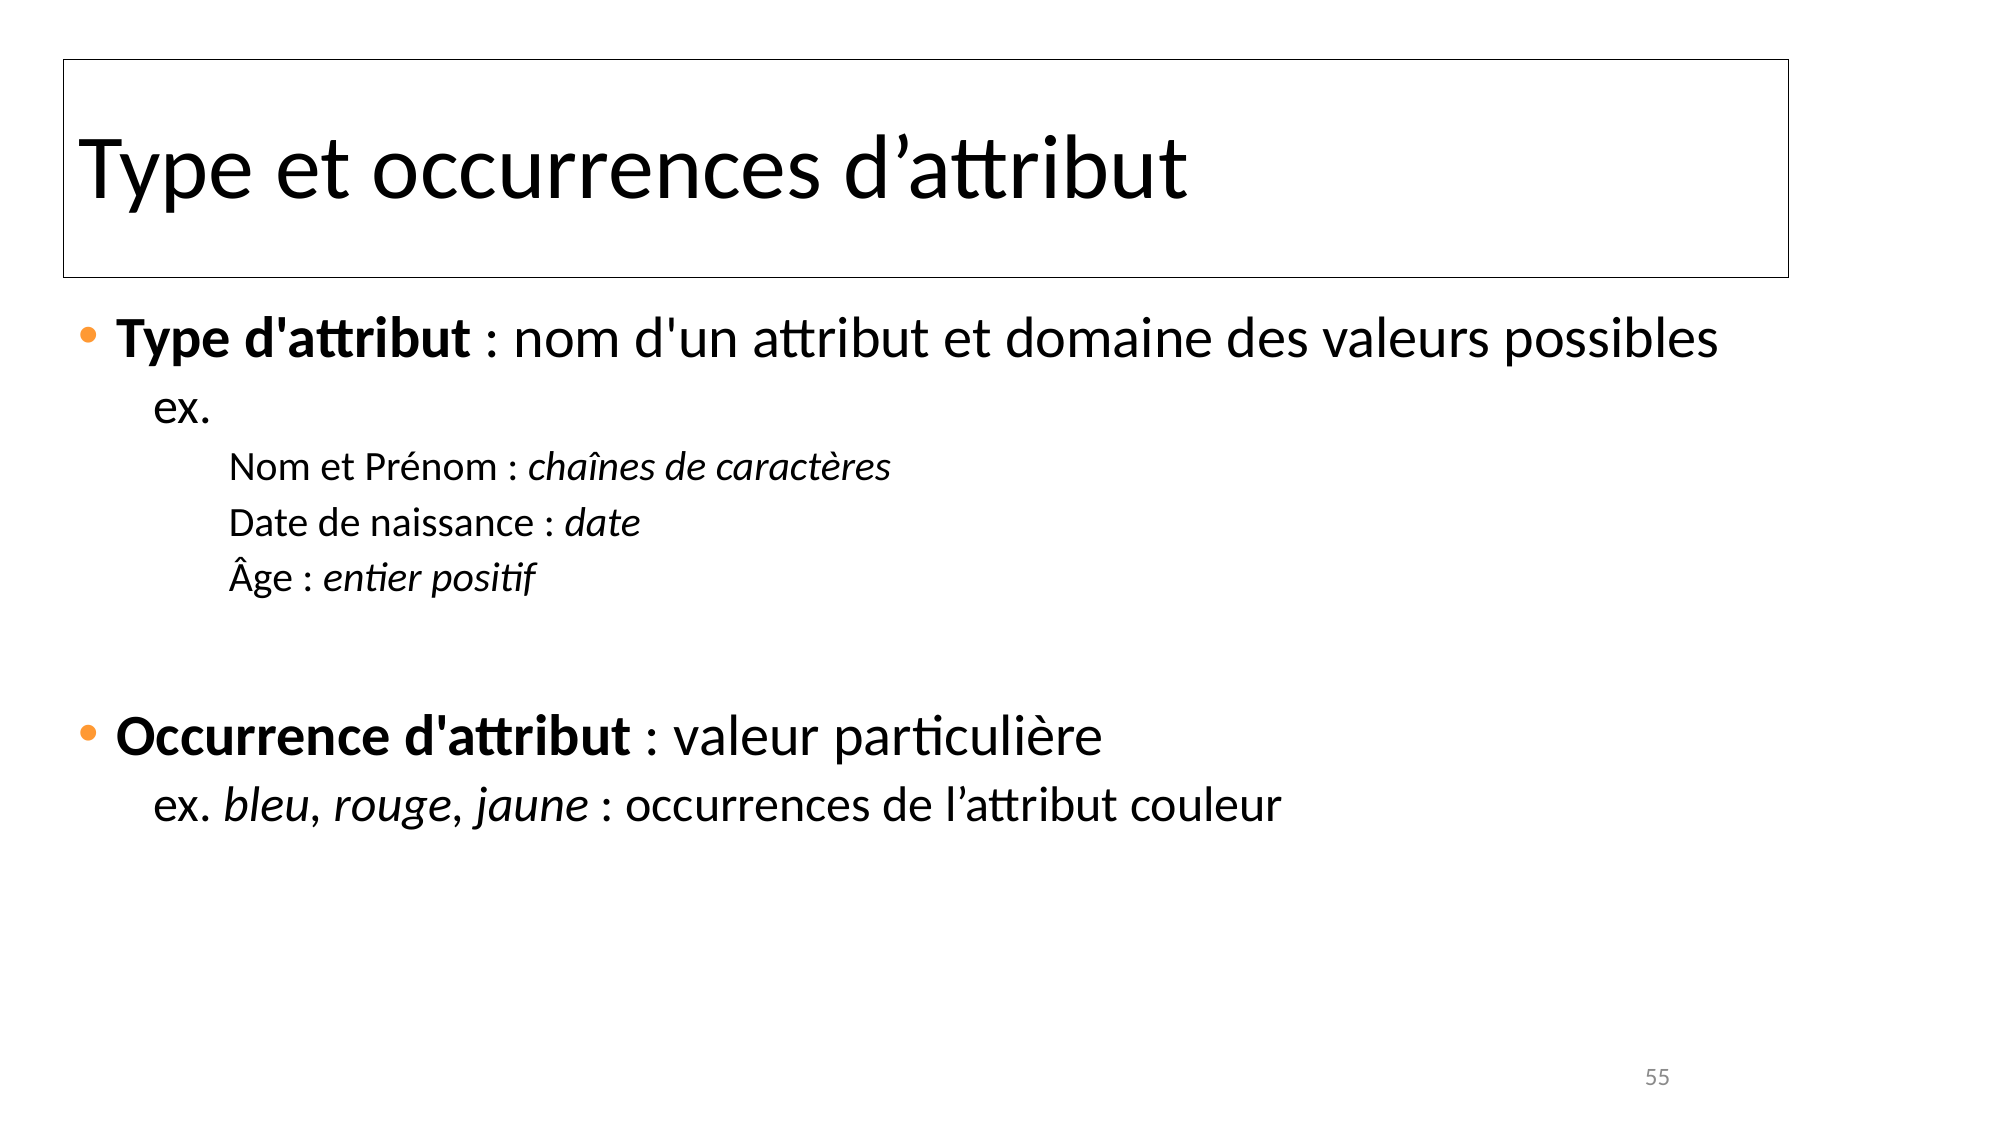

# Type et occurrences d’attribut
Type d'attribut : nom d'un attribut et domaine des valeurs possibles
ex.
Nom et Prénom : chaînes de caractères
Date de naissance : date
Âge : entier positif

Occurrence d'attribut : valeur particulière
ex. bleu, rouge, jaune : occurrences de l’attribut couleur
55